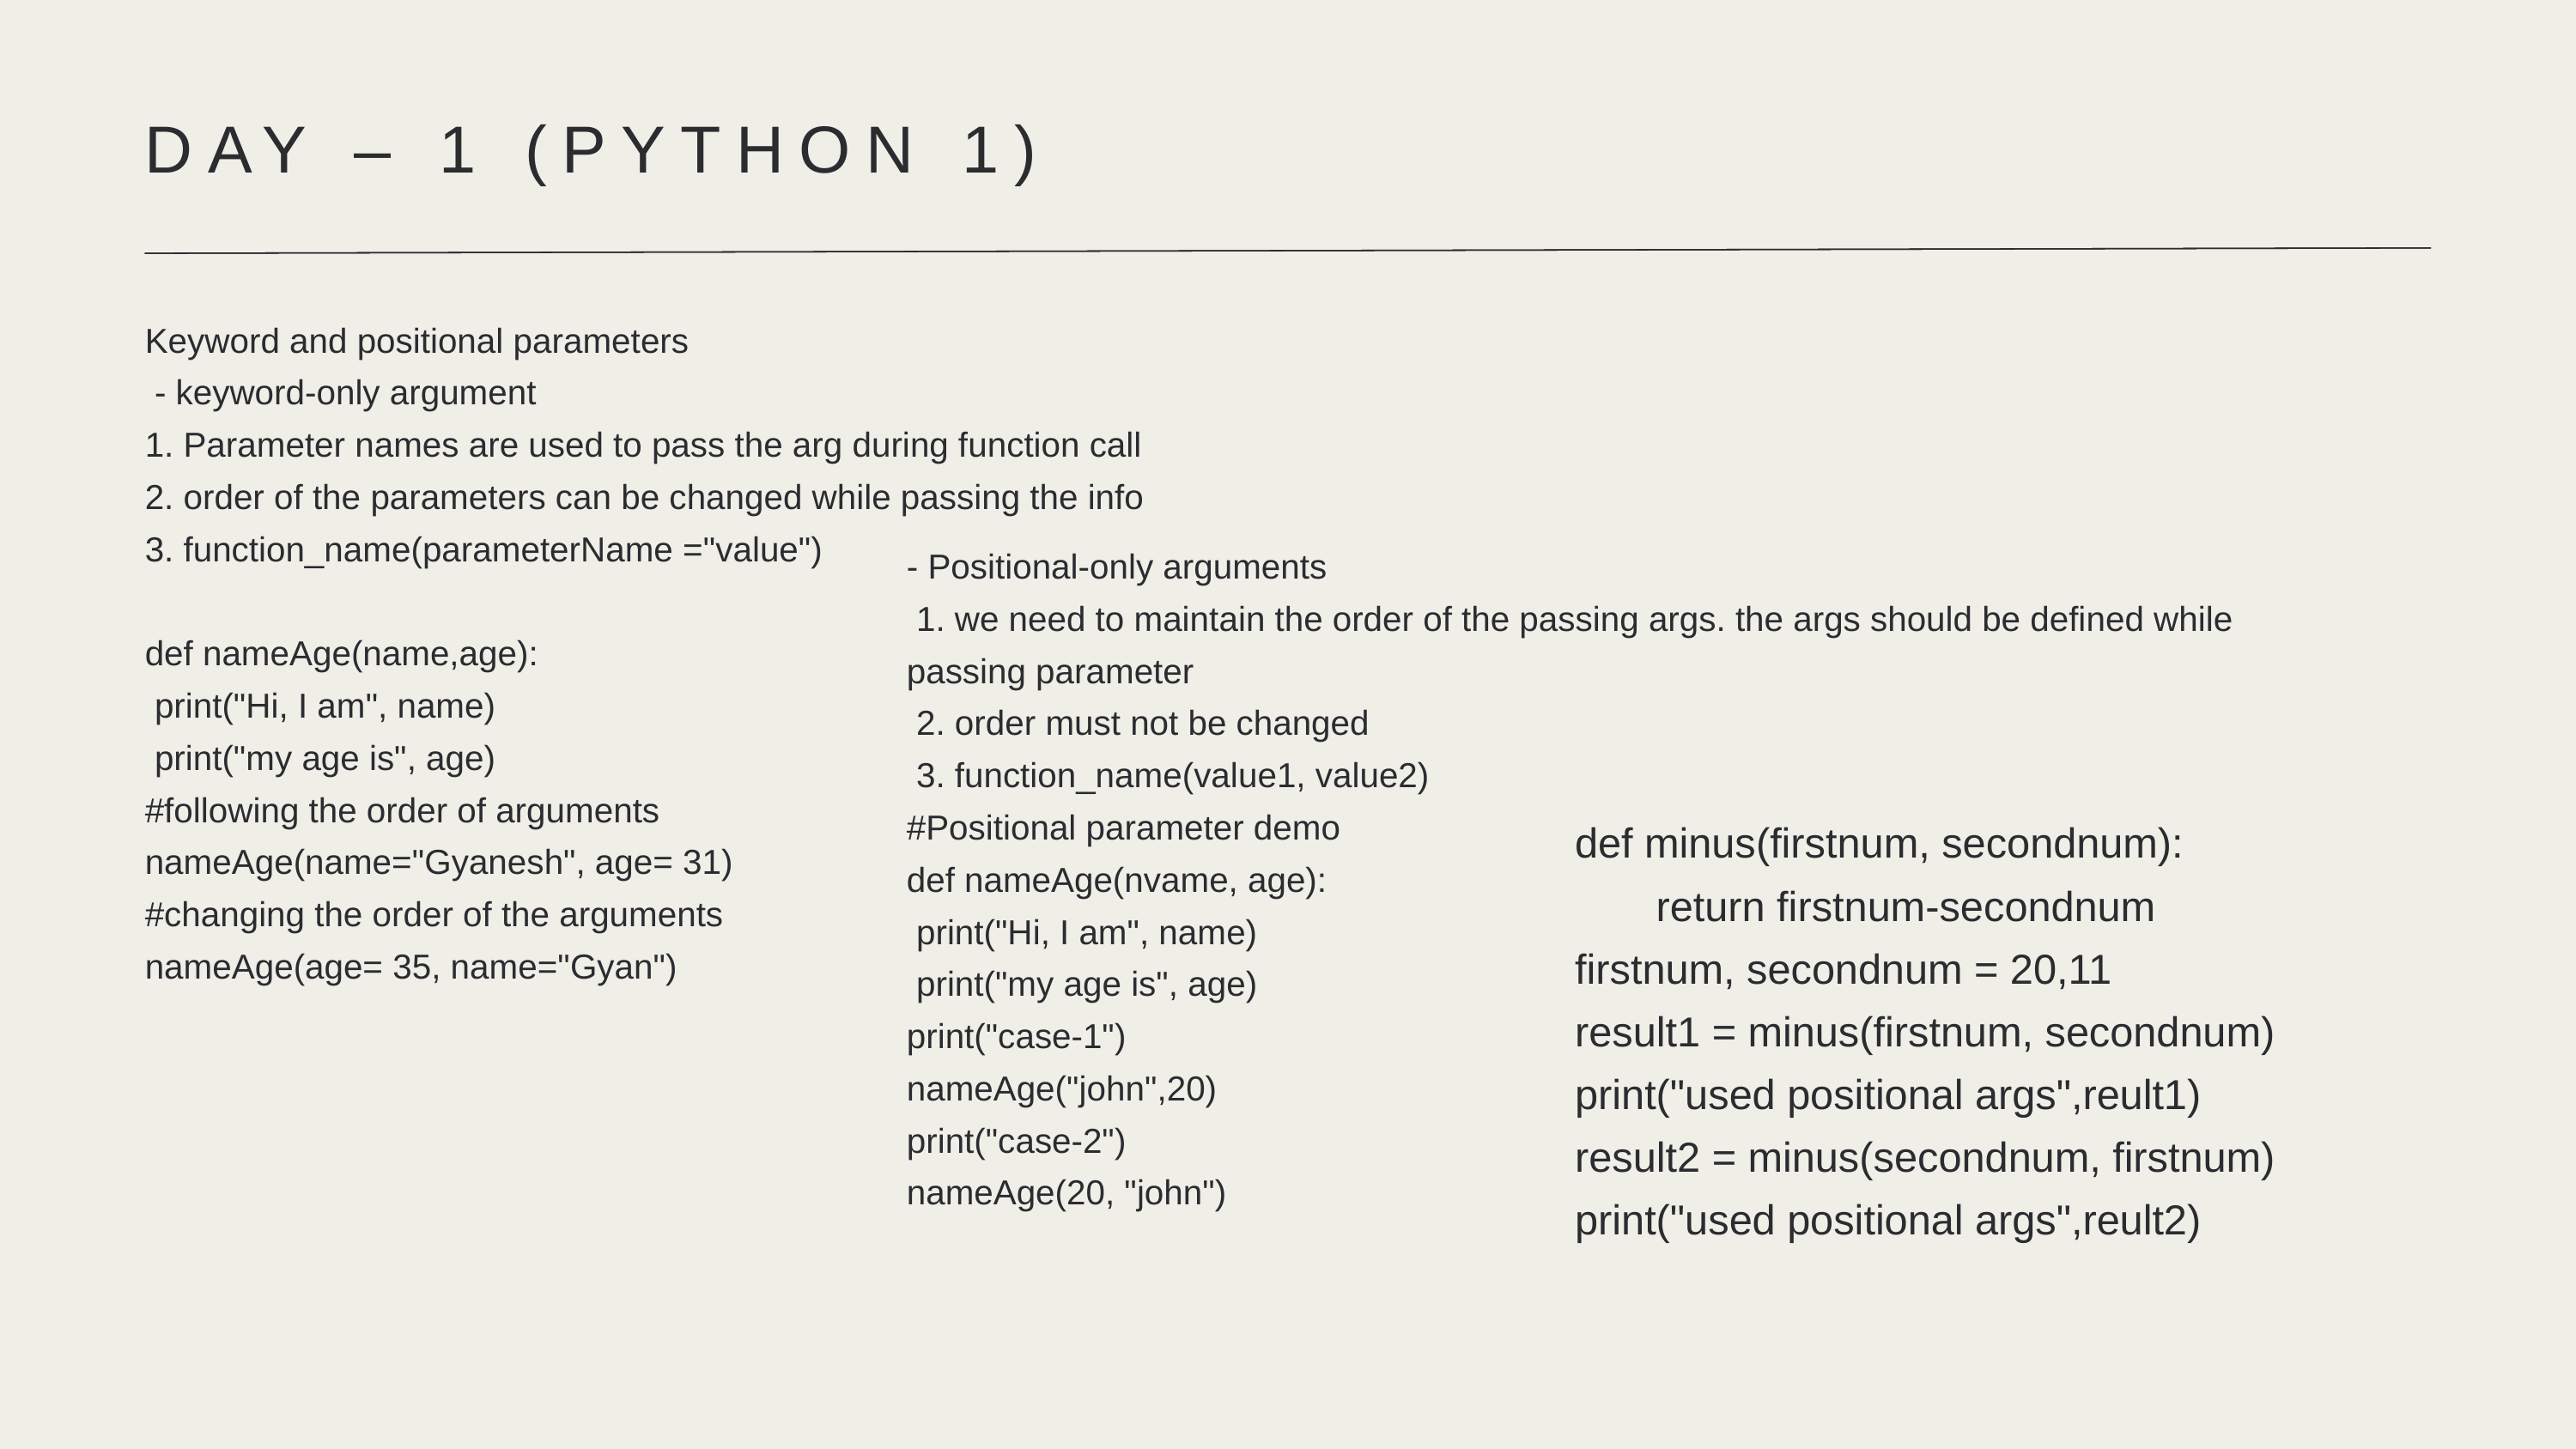

DAY – 1 (PYTHON 1)

Keyword and positional parameters
 - keyword-only argument
1. Parameter names are used to pass the arg during function call
2. order of the parameters can be changed while passing the info
3. function_name(parameterName ="value")

def nameAge(name,age):
 print("Hi, I am", name)
 print("my age is", age)
#following the order of arguments
nameAge(name="Gyanesh", age= 31)
#changing the order of the arguments
nameAge(age= 35, name="Gyan")

- Positional-only arguments
 1. we need to maintain the order of the passing args. the args should be defined while passing parameter
 2. order must not be changed
 3. function_name(value1, value2)
#Positional parameter demo
def nameAge(nvame, age):
 print("Hi, I am", name)
 print("my age is", age)
print("case-1")
nameAge("john",20)
print("case-2")
nameAge(20, "john")

def minus(firstnum, secondnum):
       return firstnum-secondnum
firstnum, secondnum = 20,11
result1 = minus(firstnum, secondnum)
print("used positional args",reult1)
result2 = minus(secondnum, firstnum)
print("used positional args",reult2)